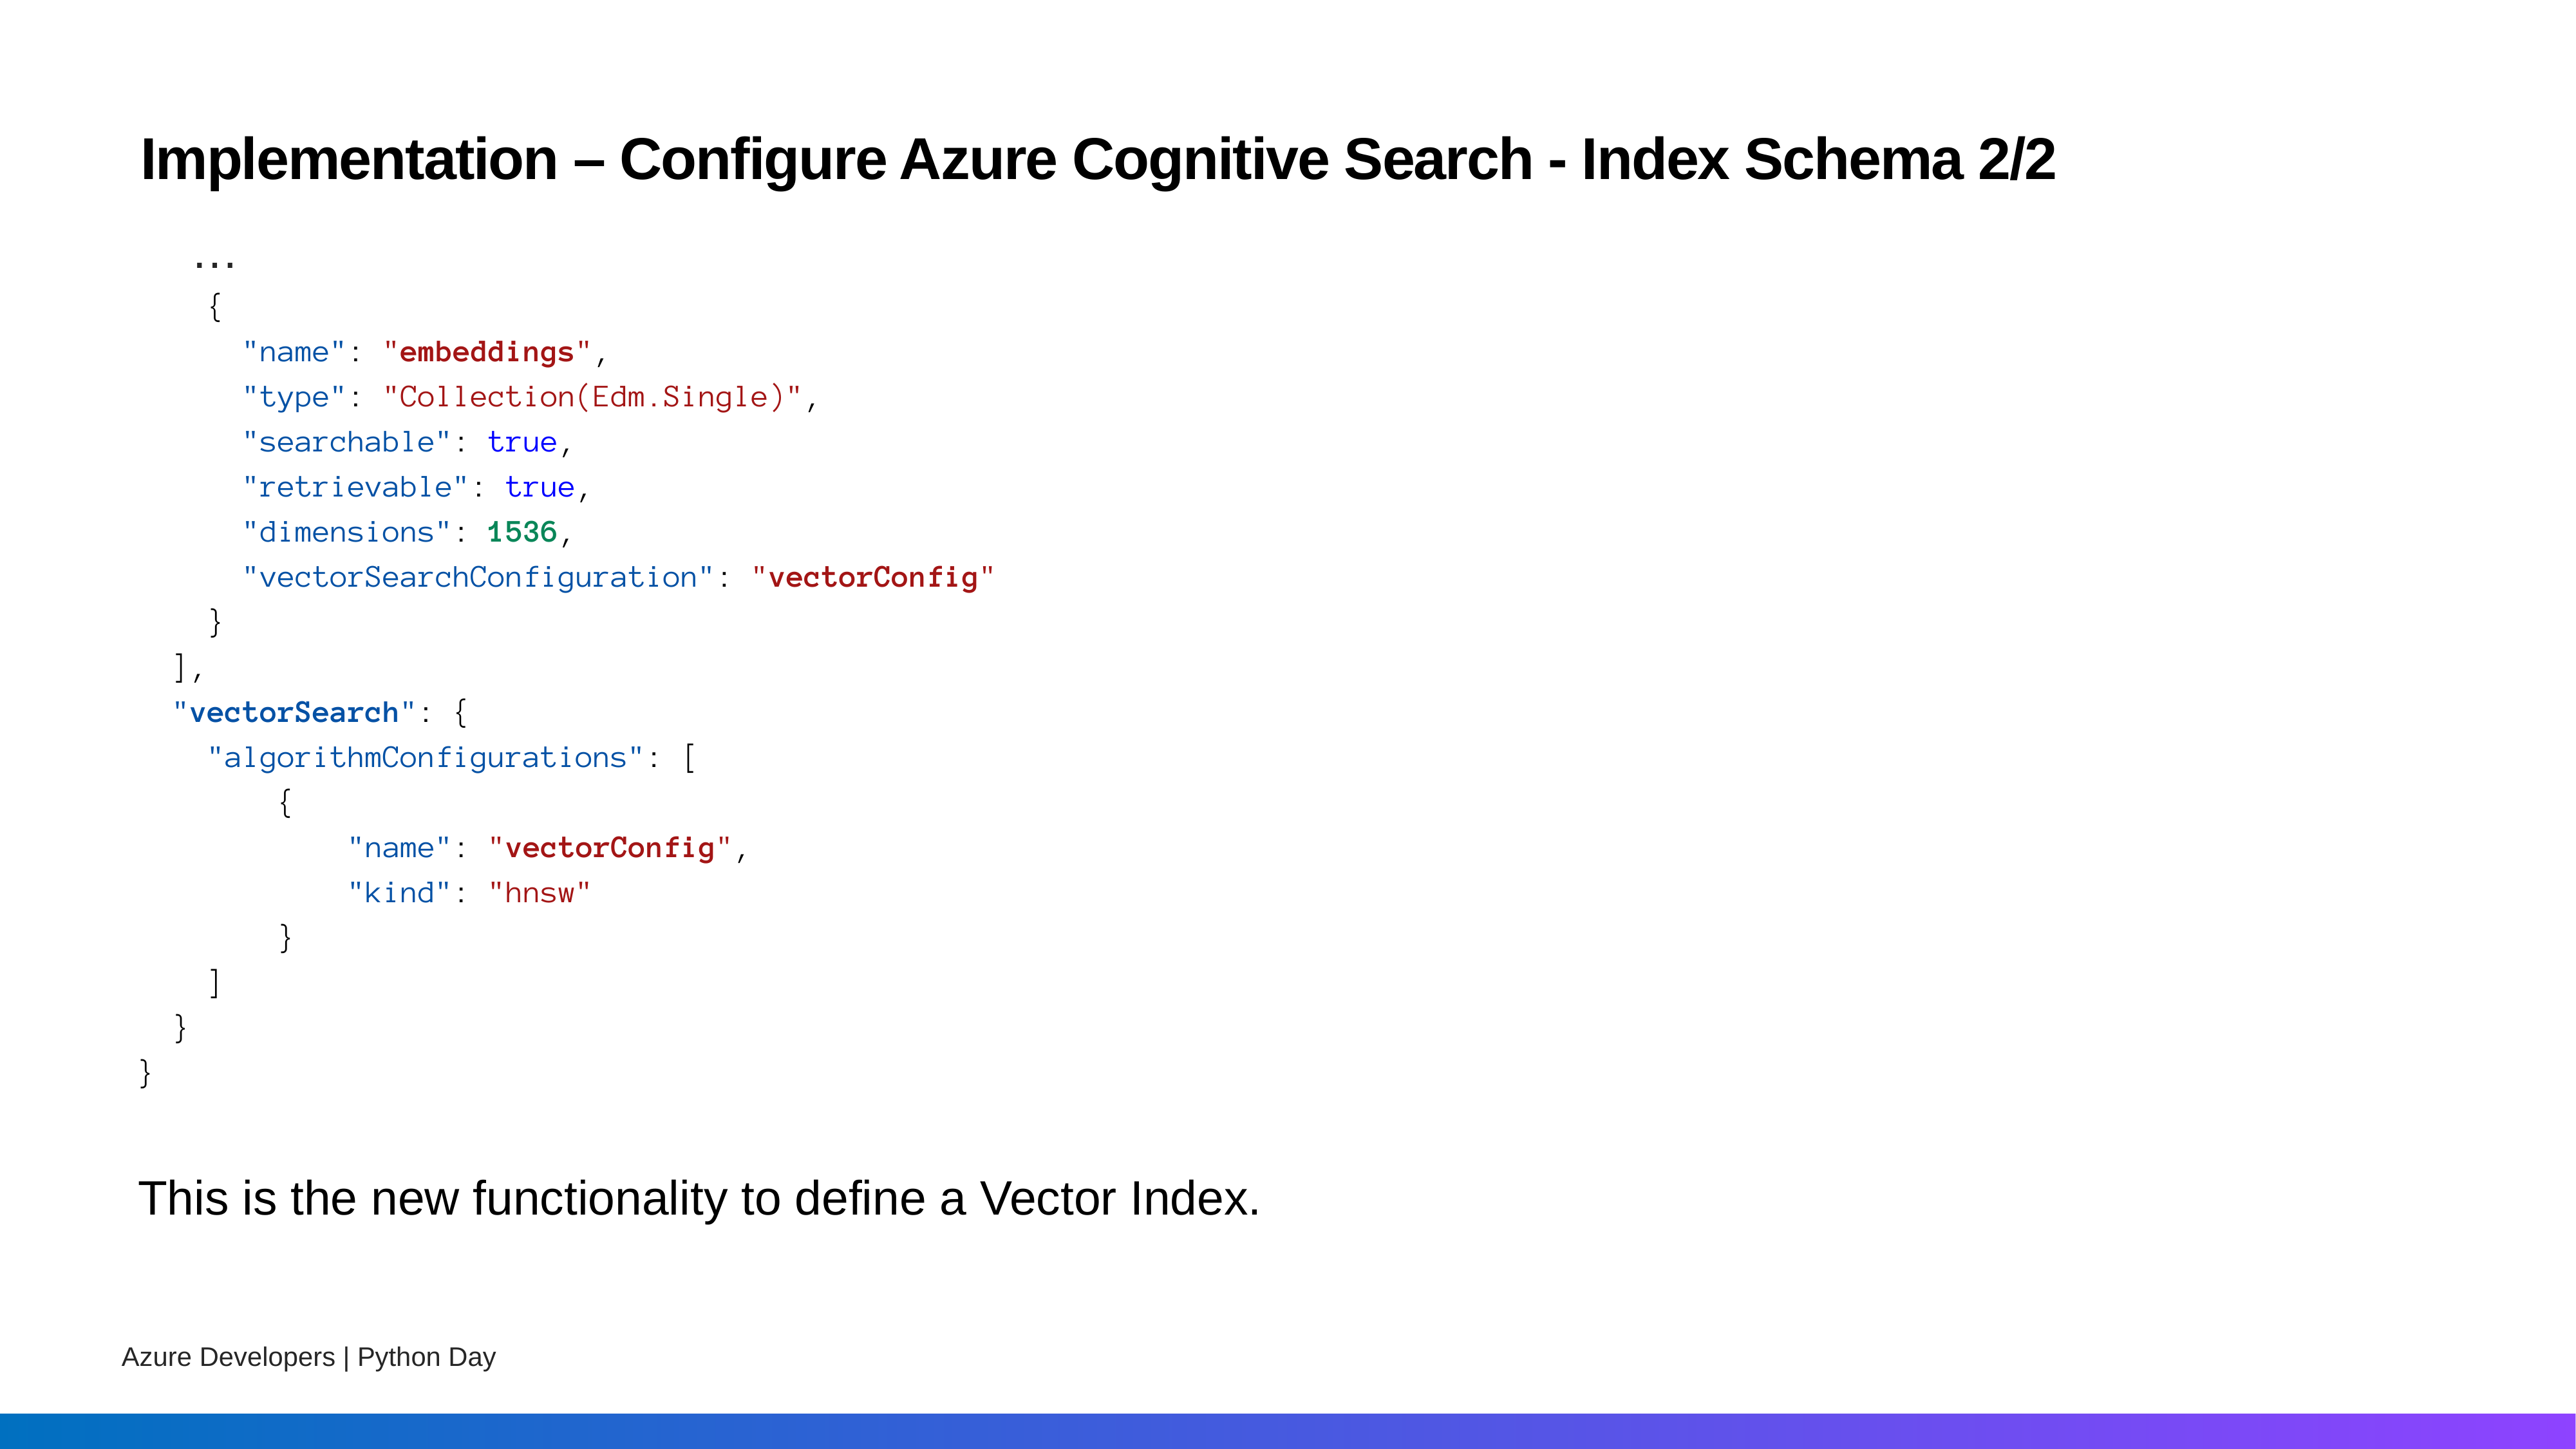

# Implementation – Configure Azure Cognitive Search - Index Schema 2/2
    …
    {
      "name": "embeddings",
      "type": "Collection(Edm.Single)",
      "searchable": true,
      "retrievable": true,
      "dimensions": 1536,
      "vectorSearchConfiguration": "vectorConfig"
    }
  ],
  "vectorSearch": {
    "algorithmConfigurations": [
        {
            "name": "vectorConfig",
            "kind": "hnsw"
        }
    ]
  }
}

This is the new functionality to define a Vector Index.